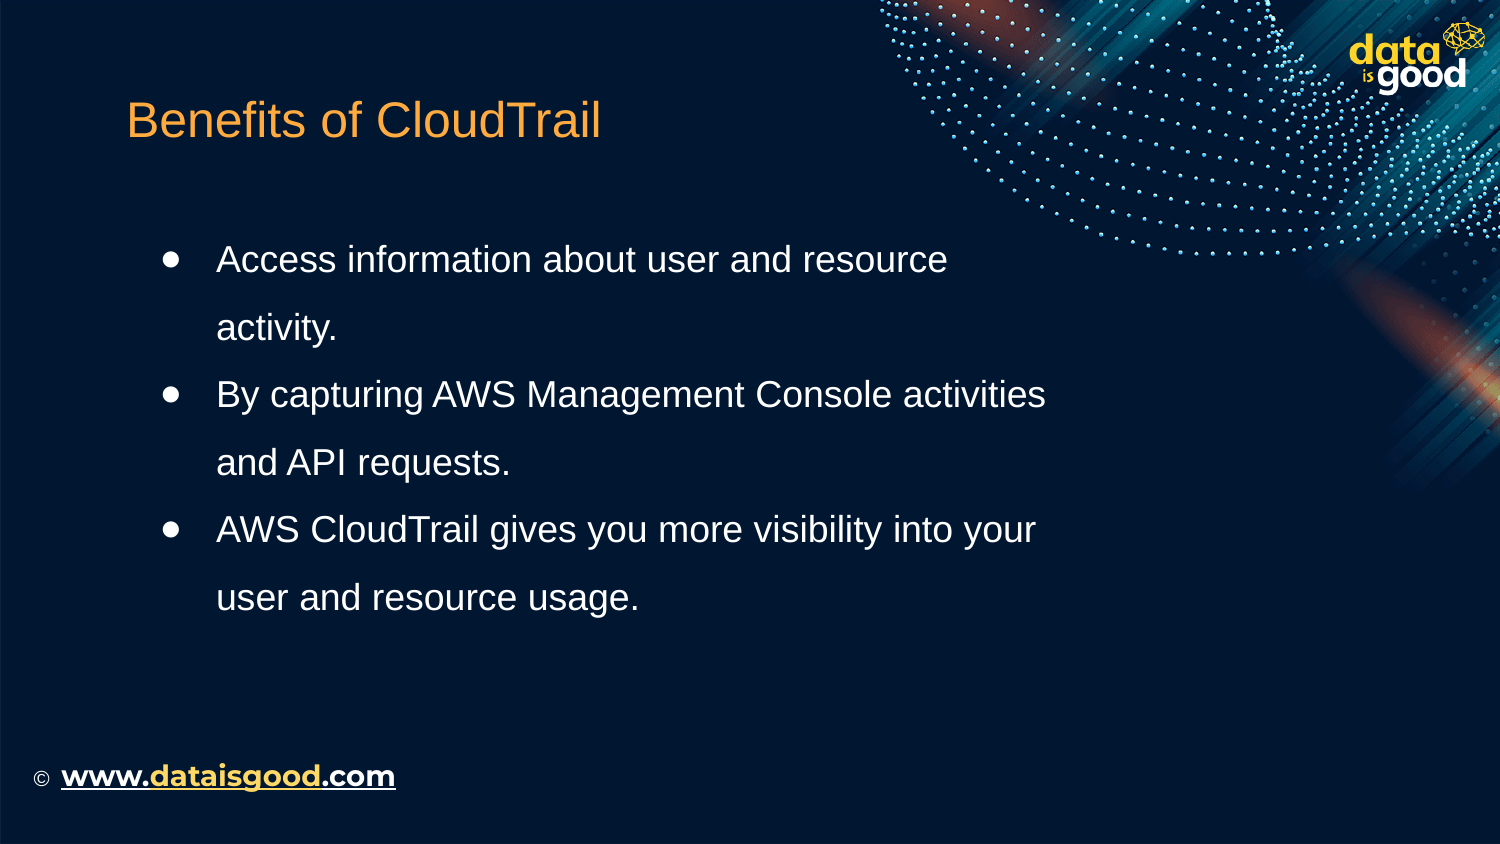

# Benefits of CloudTrail
Access information about user and resource activity.
By capturing AWS Management Console activities and API requests.
AWS CloudTrail gives you more visibility into your user and resource usage.